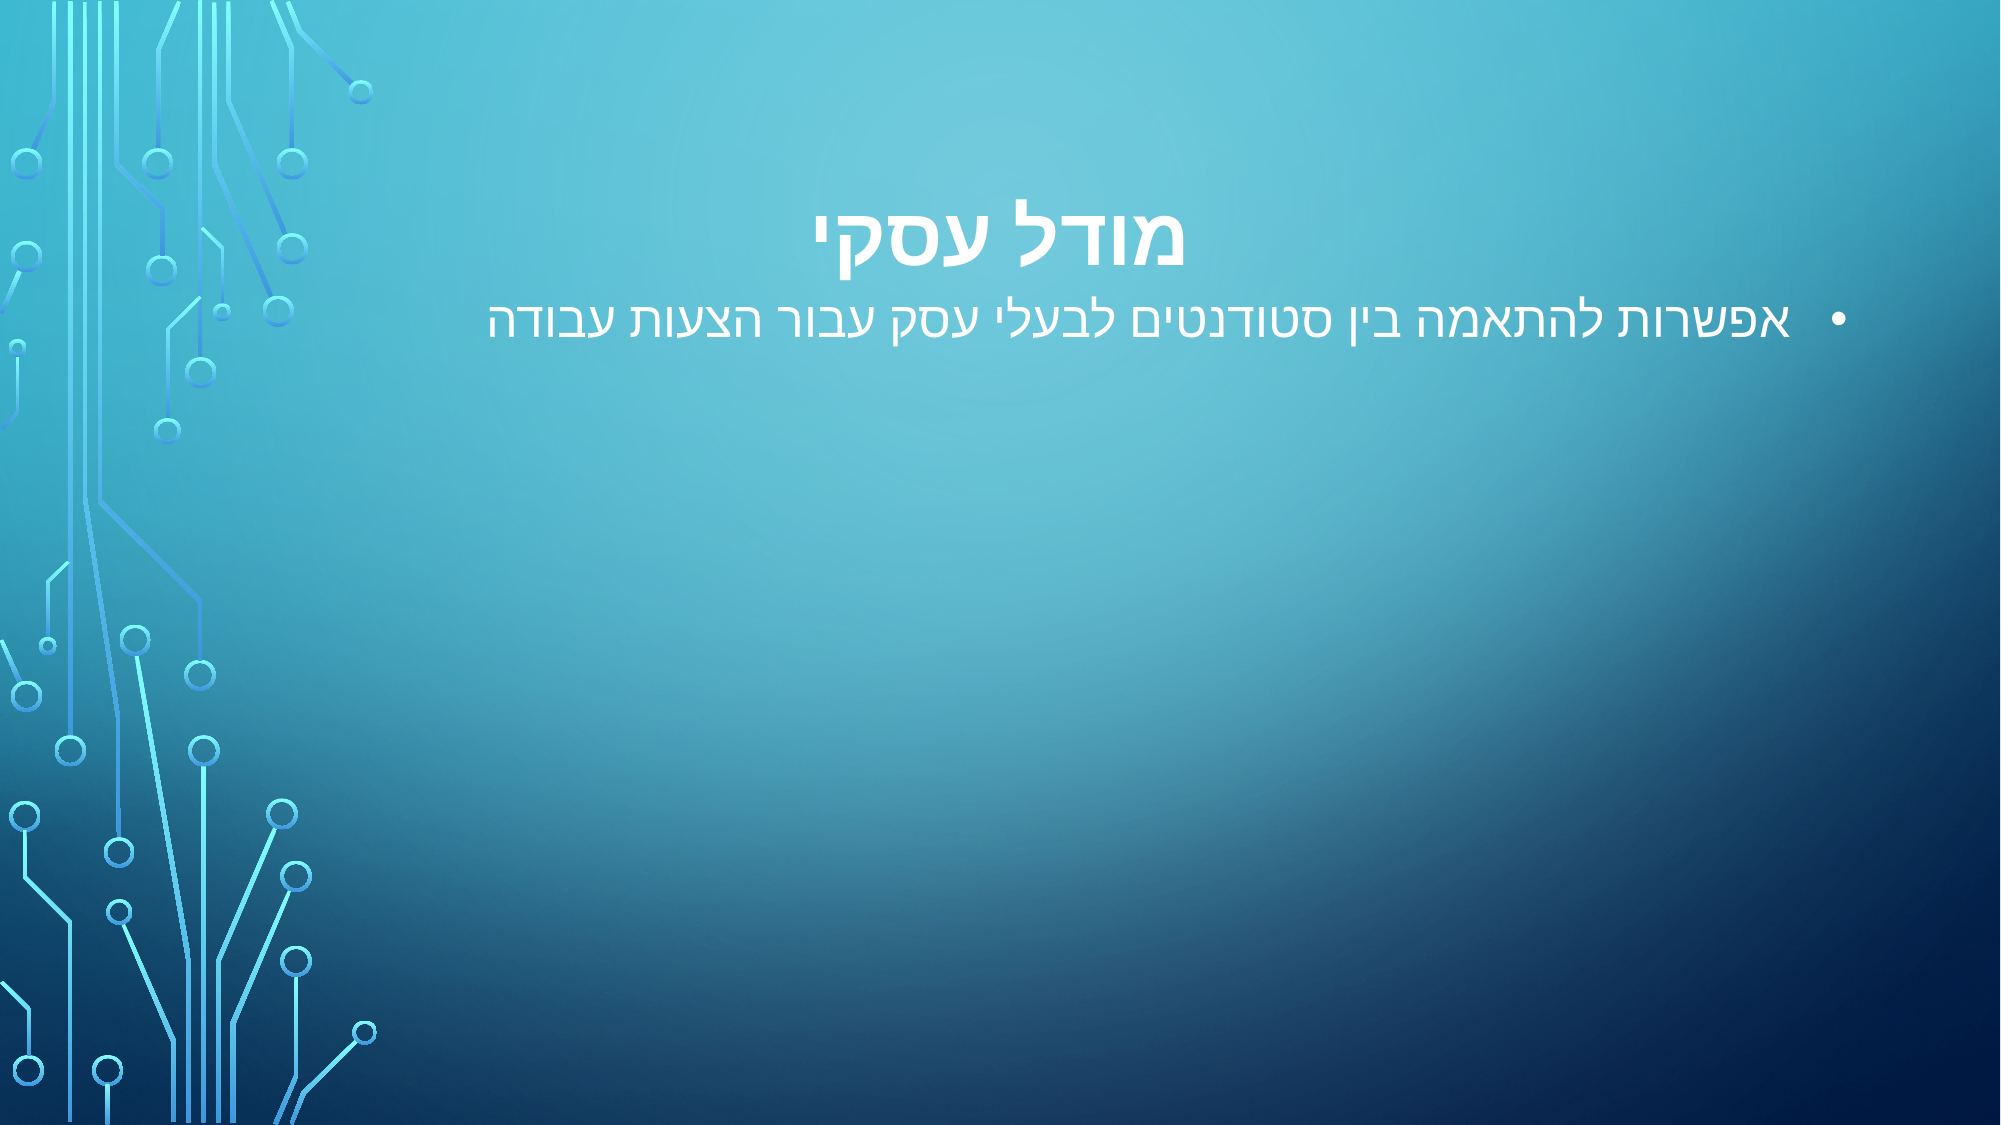

# מודל עסקי

אפשרות להתאמה בין סטודנטים לבעלי עסק עבור הצעות עבודה